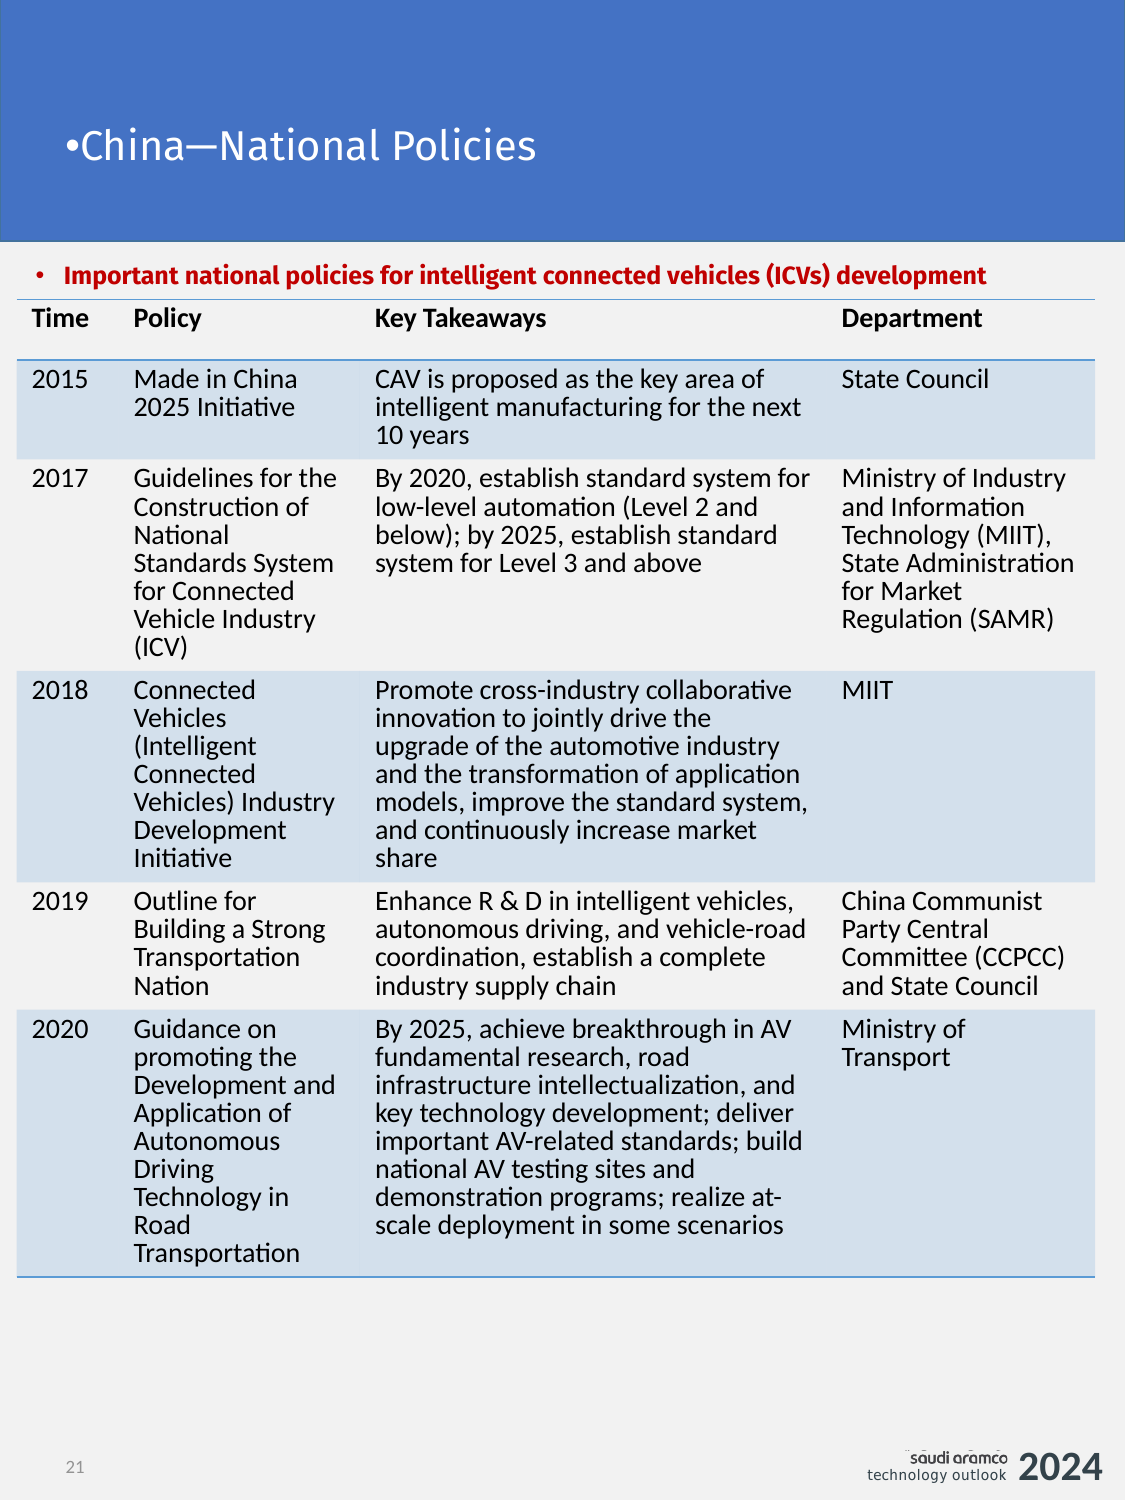

China—National Policies
Important national policies for intelligent connected vehicles (ICVs) development
| Time | Policy | Key Takeaways | Department |
| --- | --- | --- | --- |
| 2015 | Made in China 2025 Initiative | CAV is proposed as the key area of intelligent manufacturing for the next 10 years | State Council |
| 2017 | Guidelines for the Construction of National Standards System for Connected Vehicle Industry (ICV) | By 2020, establish standard system for low-level automation (Level 2 and below); by 2025, establish standard system for Level 3 and above | Ministry of Industry and Information Technology (MIIT), State Administration for Market Regulation (SAMR) |
| 2018 | Connected Vehicles (Intelligent Connected Vehicles) Industry Development Initiative | Promote cross-industry collaborative innovation to jointly drive the upgrade of the automotive industry and the transformation of application models, improve the standard system, and continuously increase market share | MIIT |
| 2019 | Outline for Building a Strong Transportation Nation | Enhance R & D in intelligent vehicles, autonomous driving, and vehicle-road coordination, establish a complete industry supply chain | China Communist Party Central Committee (CCPCC) and State Council |
| 2020 | Guidance on promoting the Development and Application of Autonomous Driving Technology in Road Transportation | By 2025, achieve breakthrough in AV fundamental research, road infrastructure intellectualization, and key technology development; deliver important AV-related standards; build national AV testing sites and demonstration programs; realize at-scale deployment in some scenarios | Ministry of Transport |
21